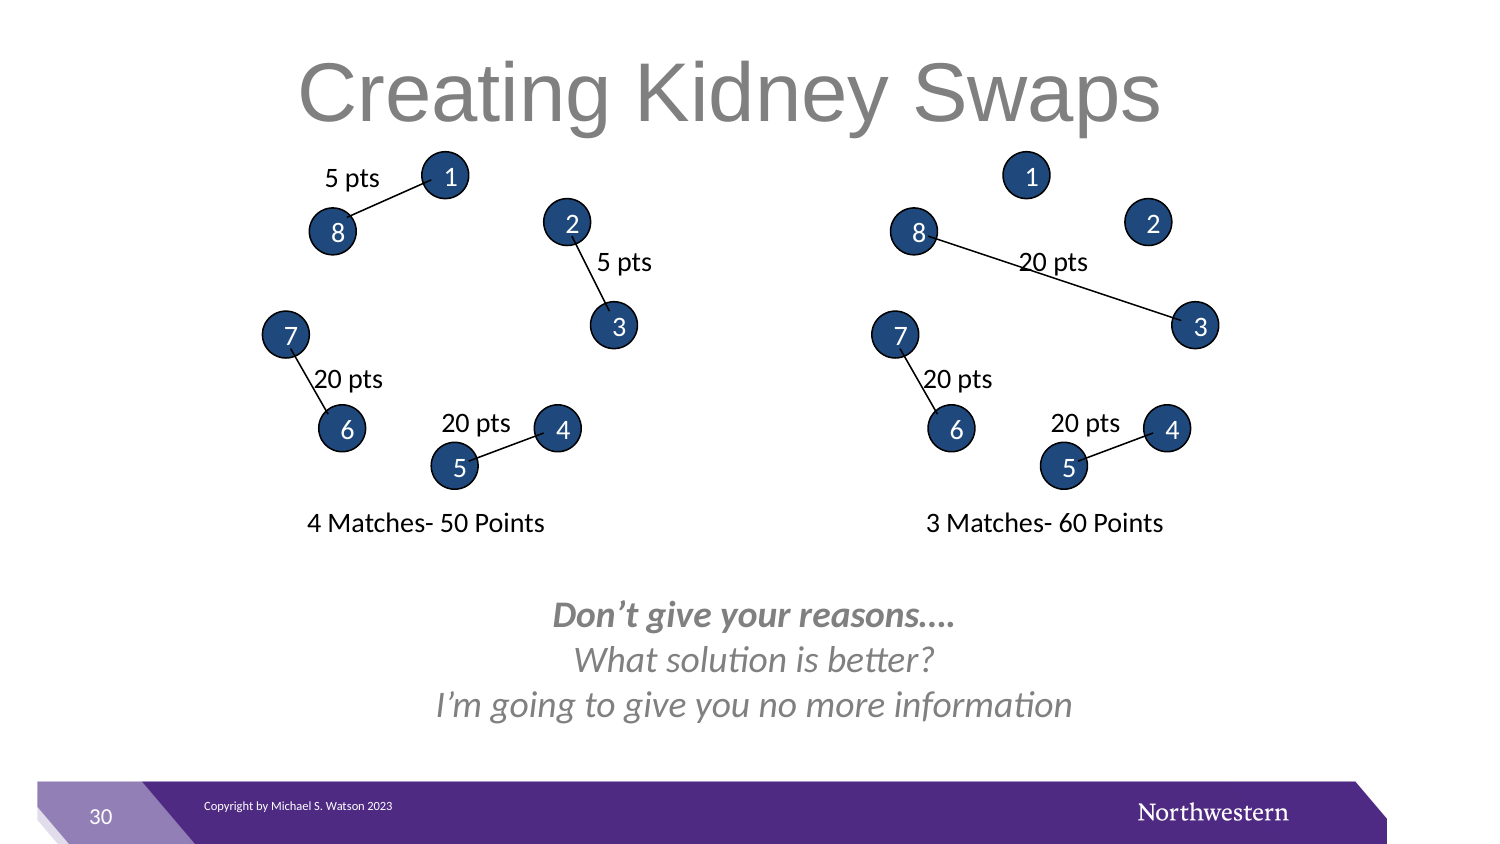

# Creating Kidney Swaps
5 pts
1
1

2
2
8
8

5 pts

20 pts
3
3
7
7

20 pts
20 pts
20 pts
20 pts
6
4
6
4

5
5
4 Matches- 50 Points
3 Matches- 60 Points
Don’t give your reasons….
What solution is better?
I’m going to give you no more information